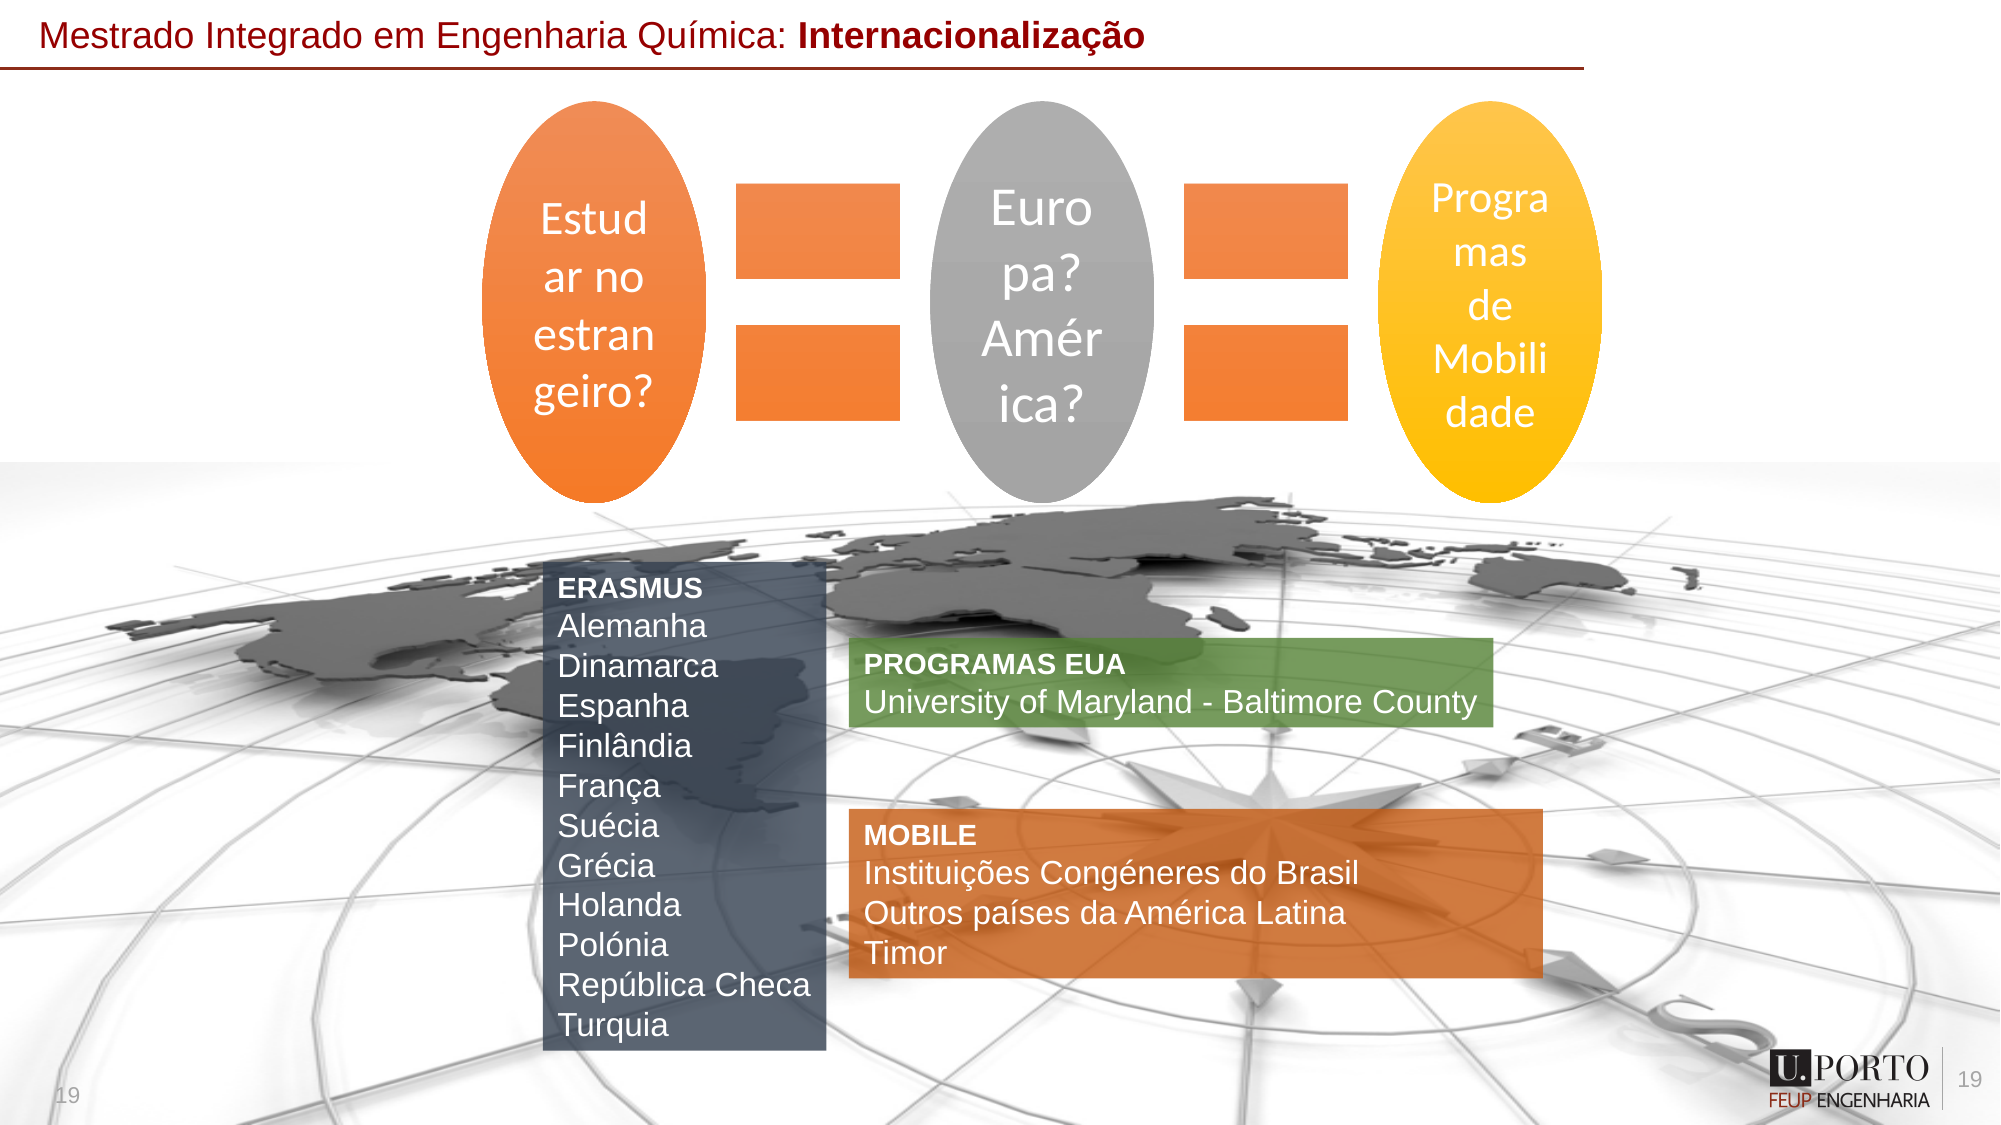

# Mestrado Integrado em Engenharia Química: Internacionalização
Estudar no estrangeiro?
Europa? América?
Programas de Mobilidade
ERASMUS
Alemanha
Dinamarca
Espanha
Finlândia
França
Suécia
Grécia
Holanda
Polónia
República Checa
Turquia
PROGRAMAS EUA
University of Maryland - Baltimore County
MOBILE
Instituições Congéneres do Brasil
Outros países da América Latina
Timor